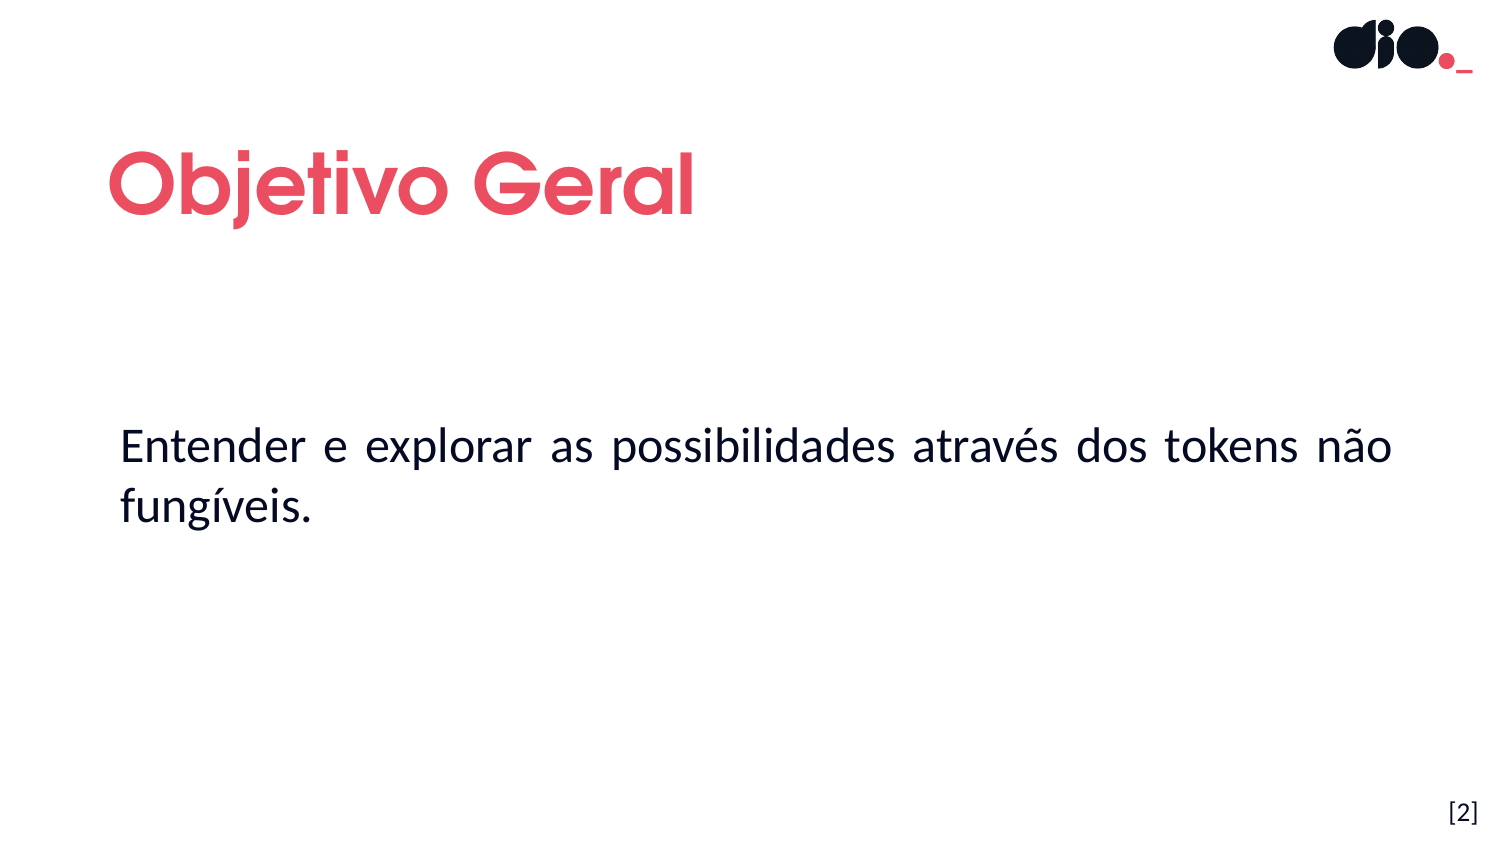

Objetivo Geral
Entender e explorar as possibilidades através dos tokens não fungíveis.
[2]